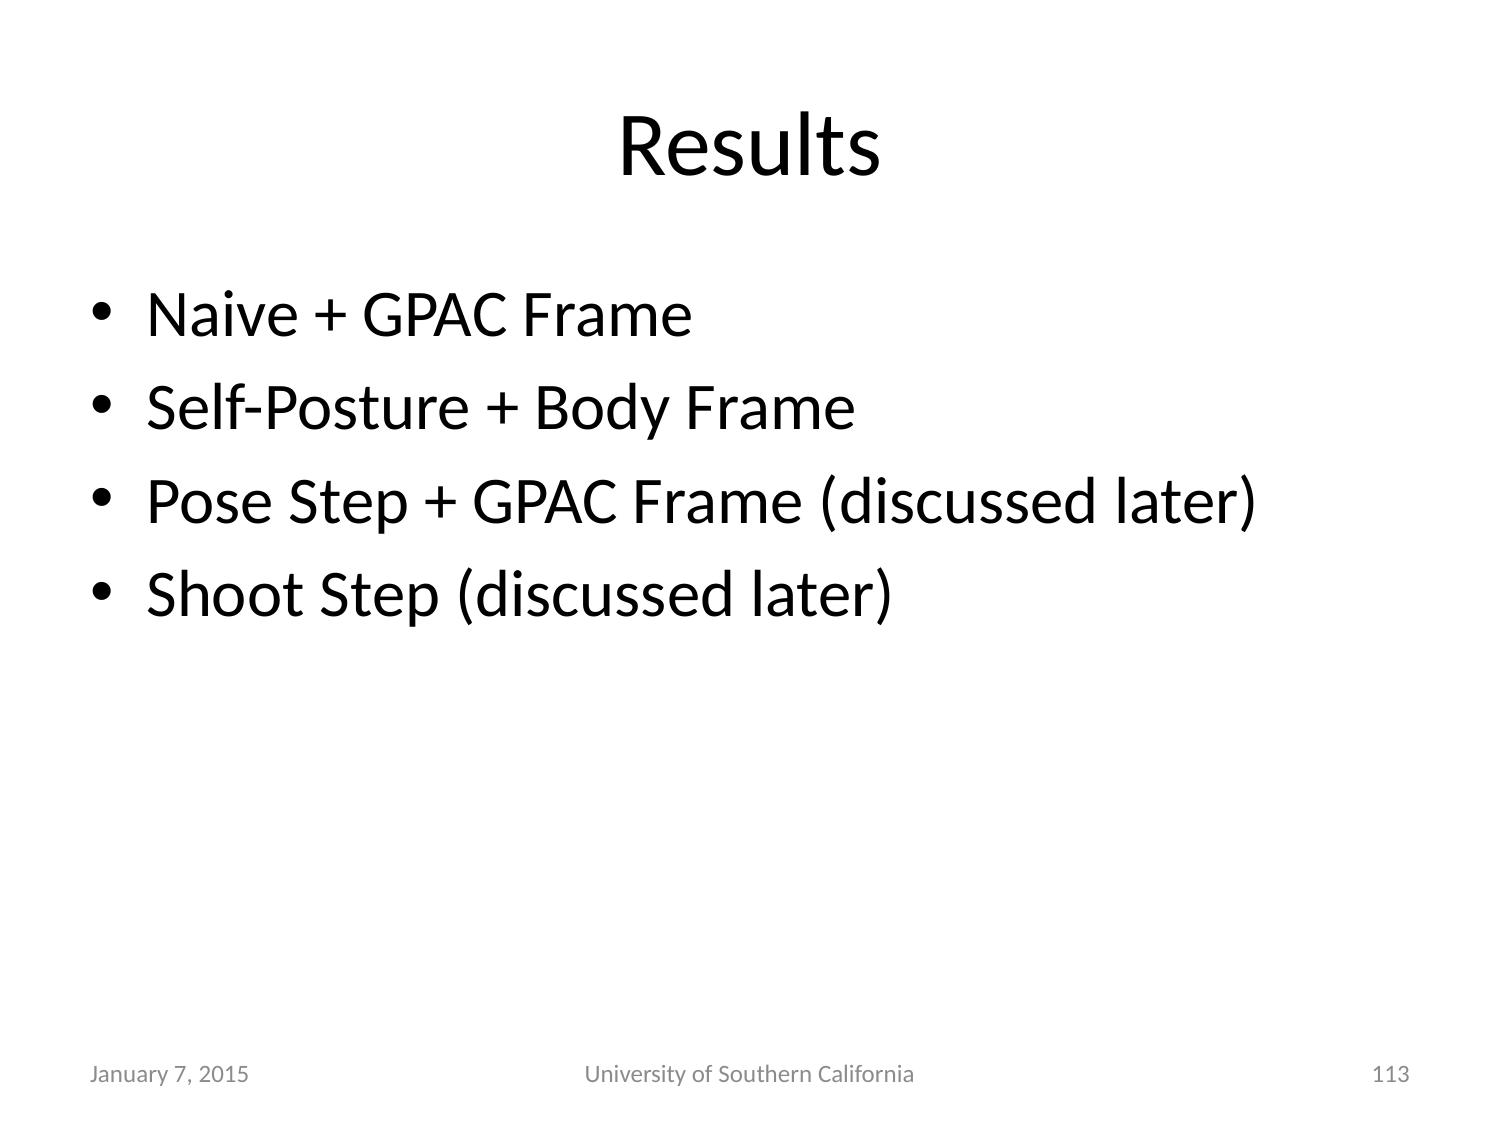

# Results
Naive + GPAC Frame
Self-Posture + Body Frame
Pose Step + GPAC Frame (discussed later)
Shoot Step (discussed later)
January 7, 2015
University of Southern California
113